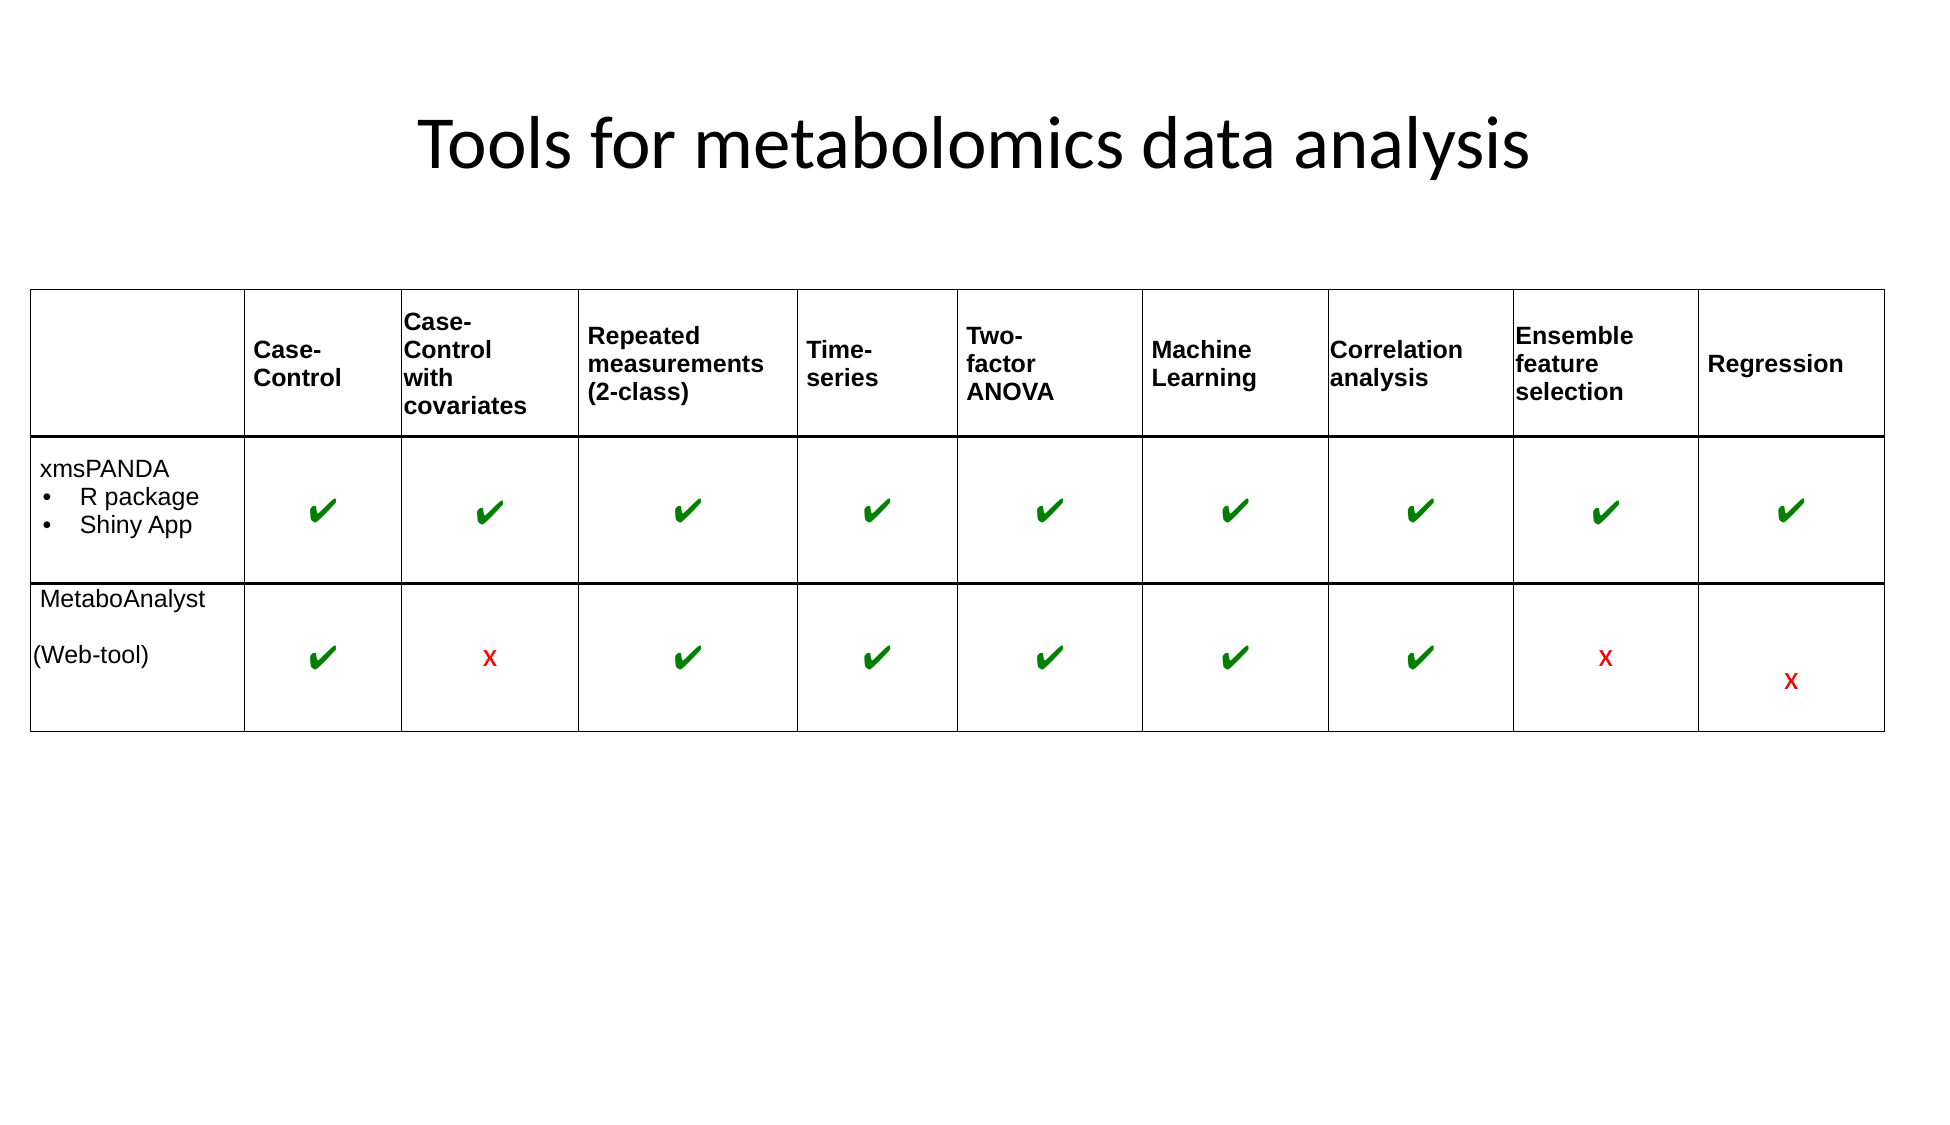

# Tools for metabolomics data analysis
|  | Case- Control | Case- Control with covariates | Repeated measurements (2-class) | Time- series | Two- factor ANOVA | Machine Learning | Correlation analysis | Ensemble feature selection | Regression |
| --- | --- | --- | --- | --- | --- | --- | --- | --- | --- |
| xmsPANDA R package Shiny App | ✔ | ✔ | ✔ | ✔ | ✔ | ✔ | ✔ | ✔ | ✔ |
| MetaboAnalyst (Web-tool) | ✔ | x | ✔ | ✔ | ✔ | ✔ | ✔ | x | x |